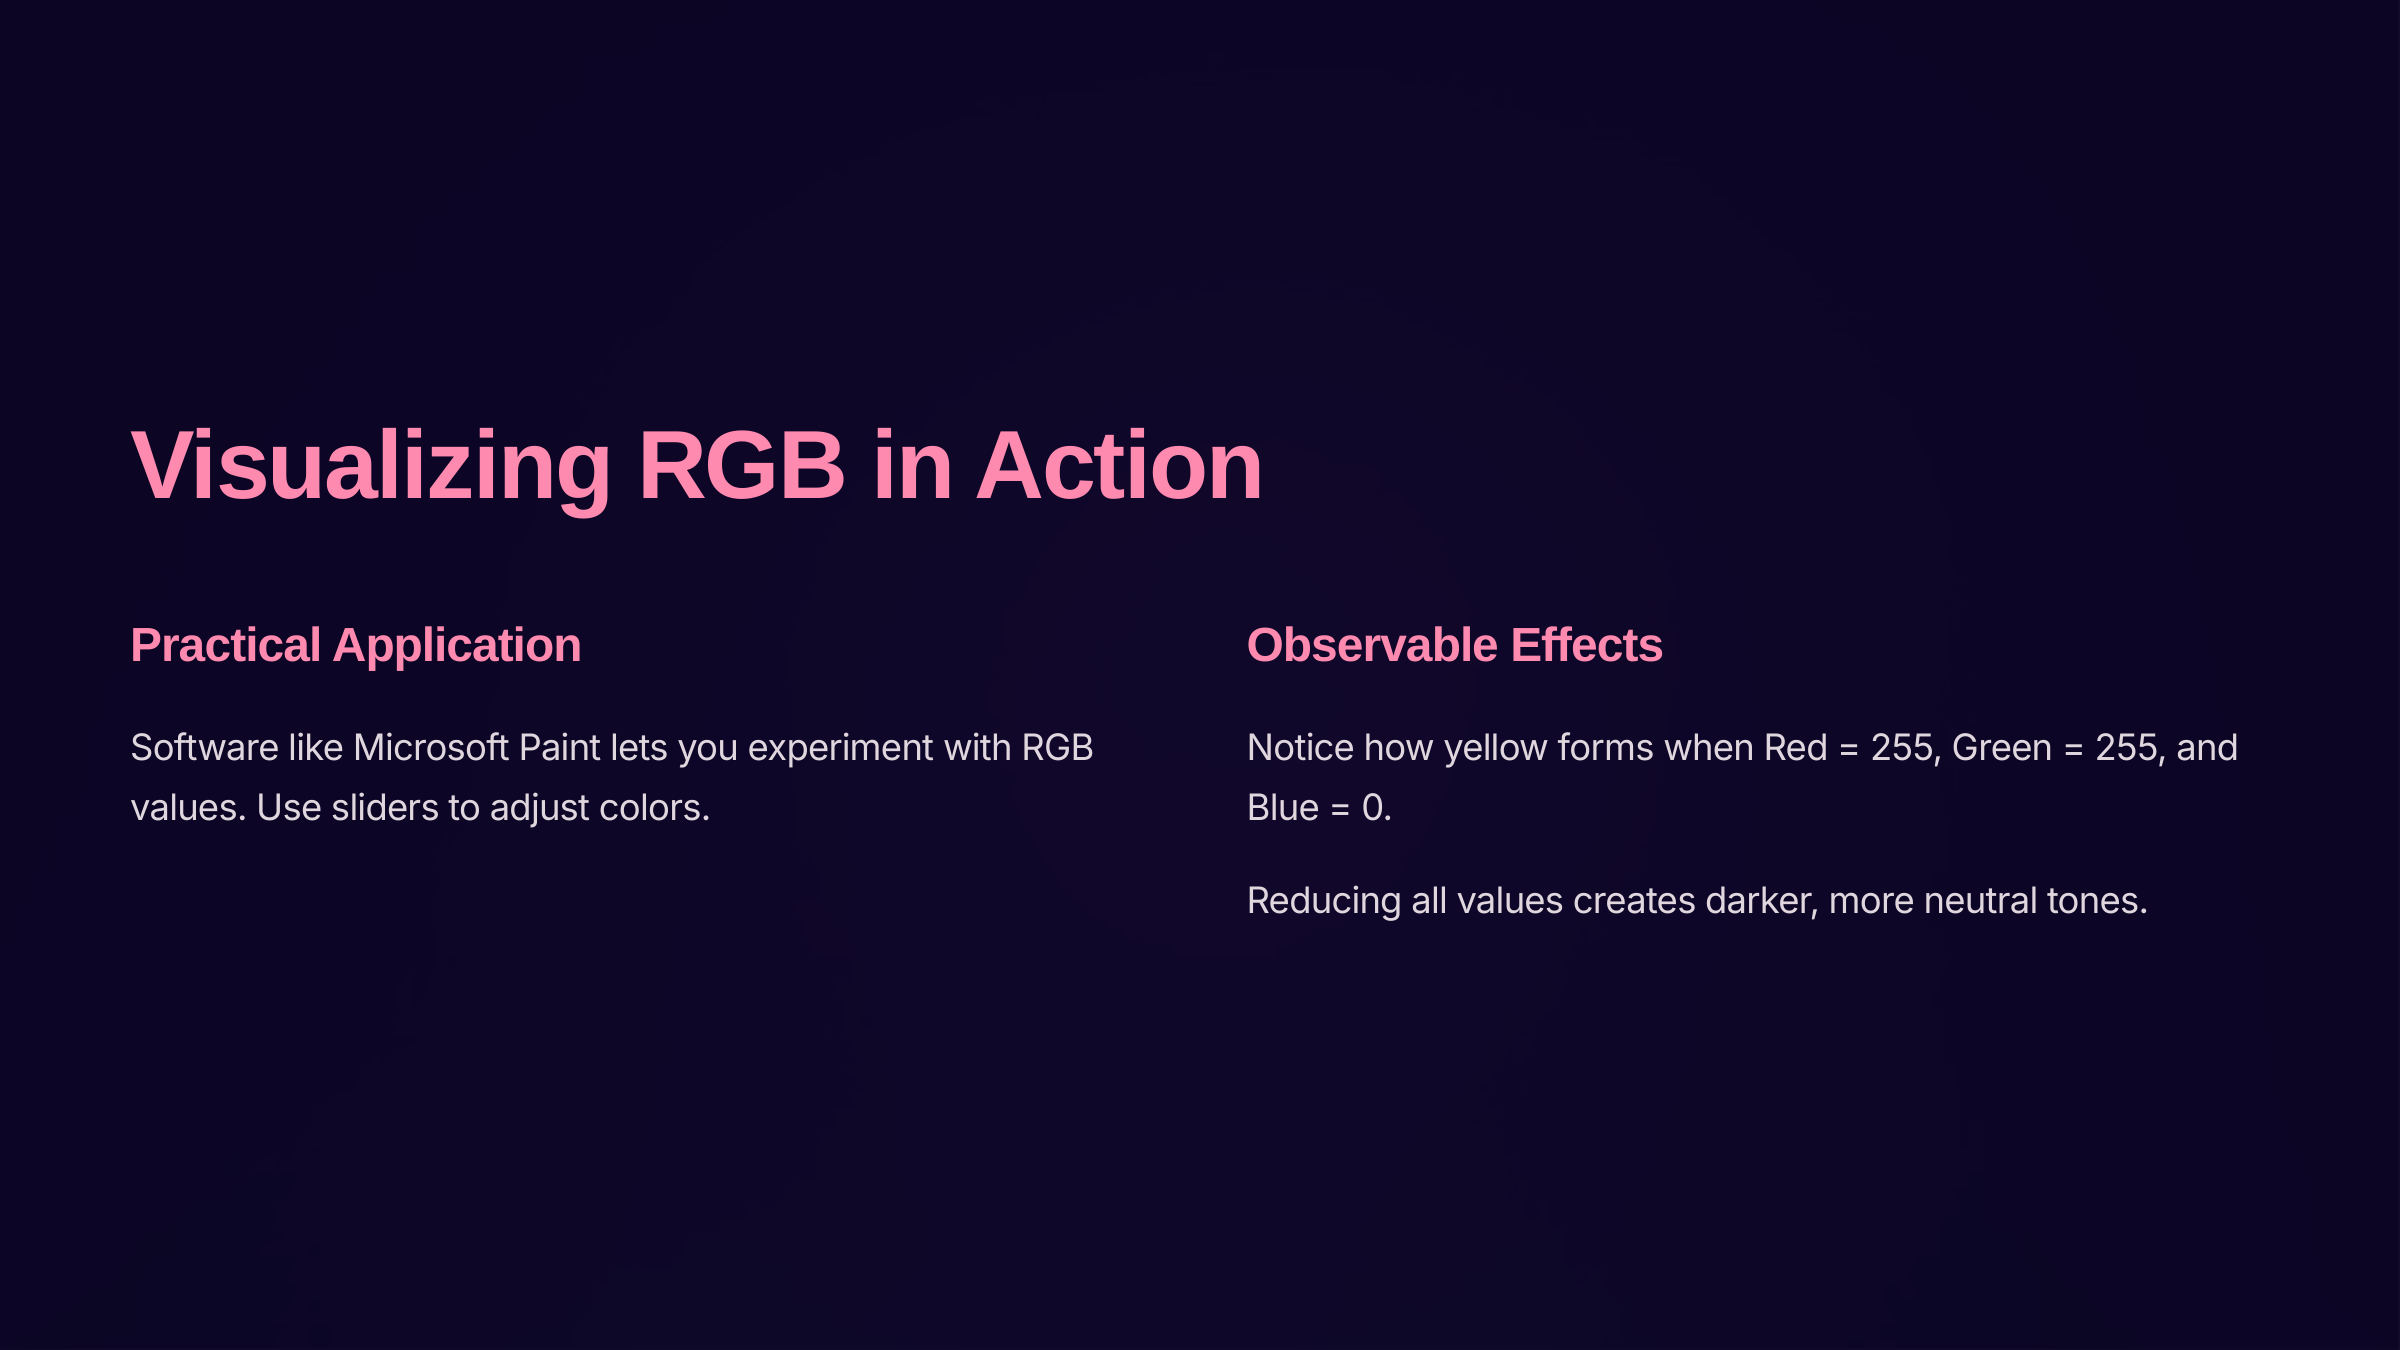

Visualizing RGB in Action
Practical Application
Observable Effects
Software like Microsoft Paint lets you experiment with RGB values. Use sliders to adjust colors.
Notice how yellow forms when Red = 255, Green = 255, and Blue = 0.
Reducing all values creates darker, more neutral tones.